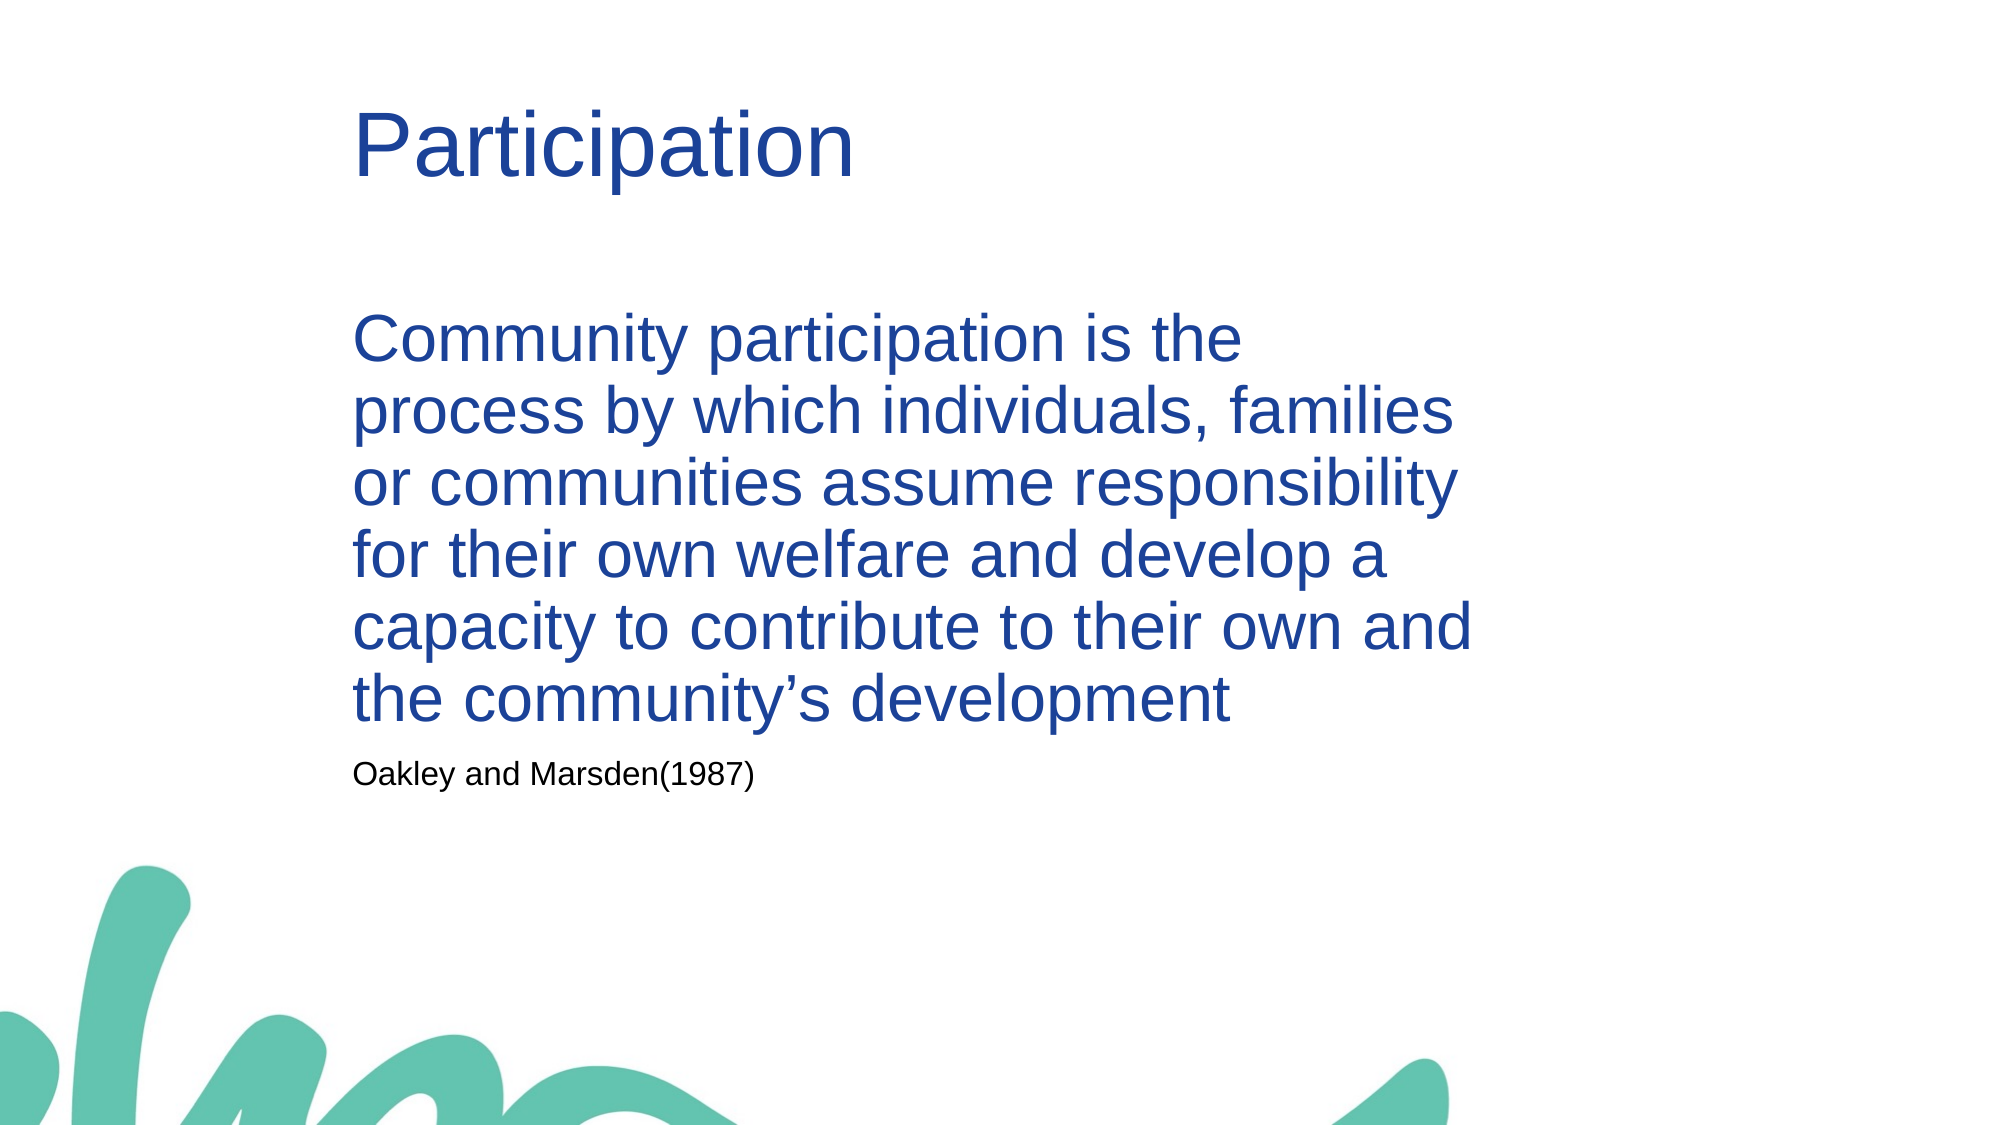

Participation
Community participation is the process by which individuals, families or communities assume responsibility for their own welfare and develop a capacity to contribute to their own and the community’s development
Oakley and Marsden(1987)